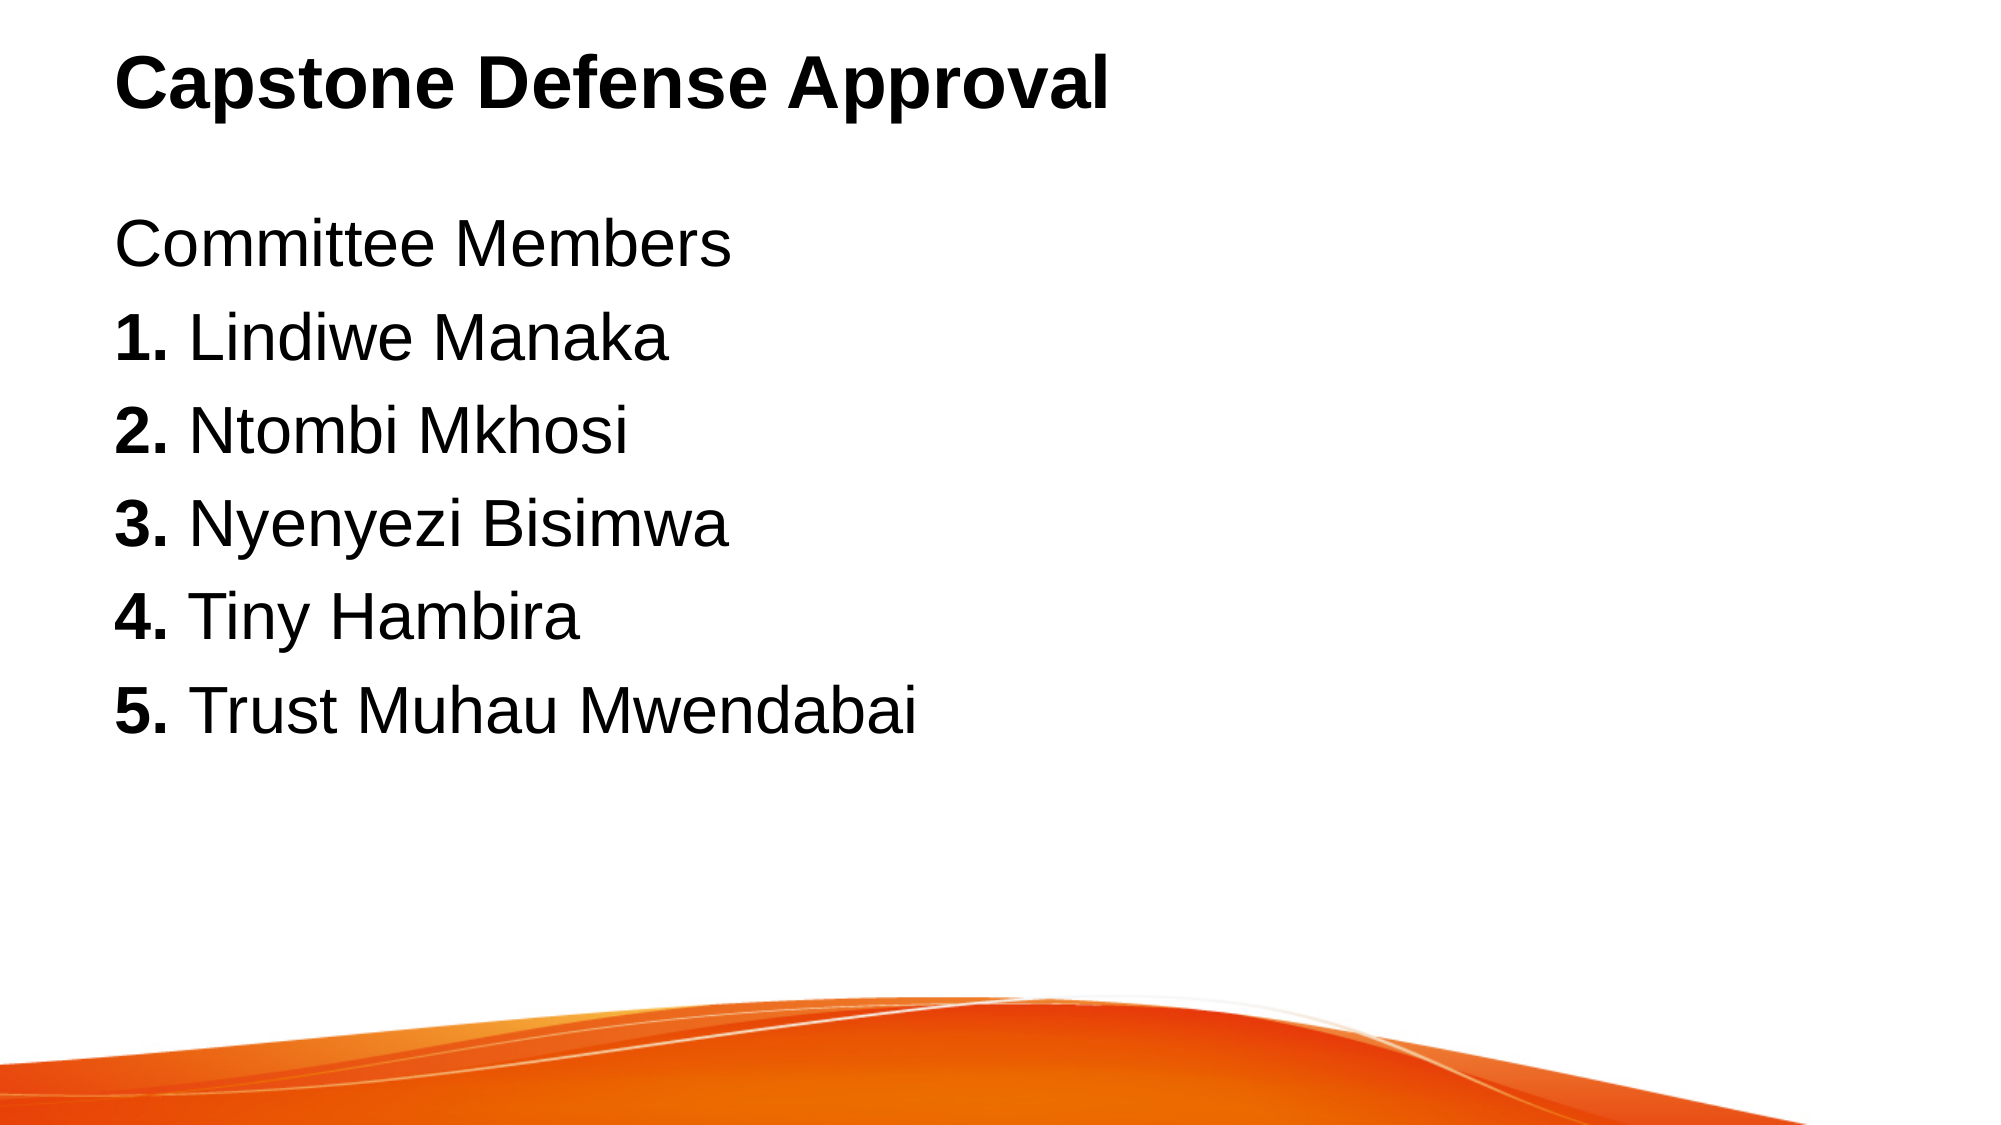

# Capstone Defense Approval
Committee Members
1. Lindiwe Manaka
2. Ntombi Mkhosi
3. Nyenyezi Bisimwa
4. Tiny Hambira
5. Trust Muhau Mwendabai